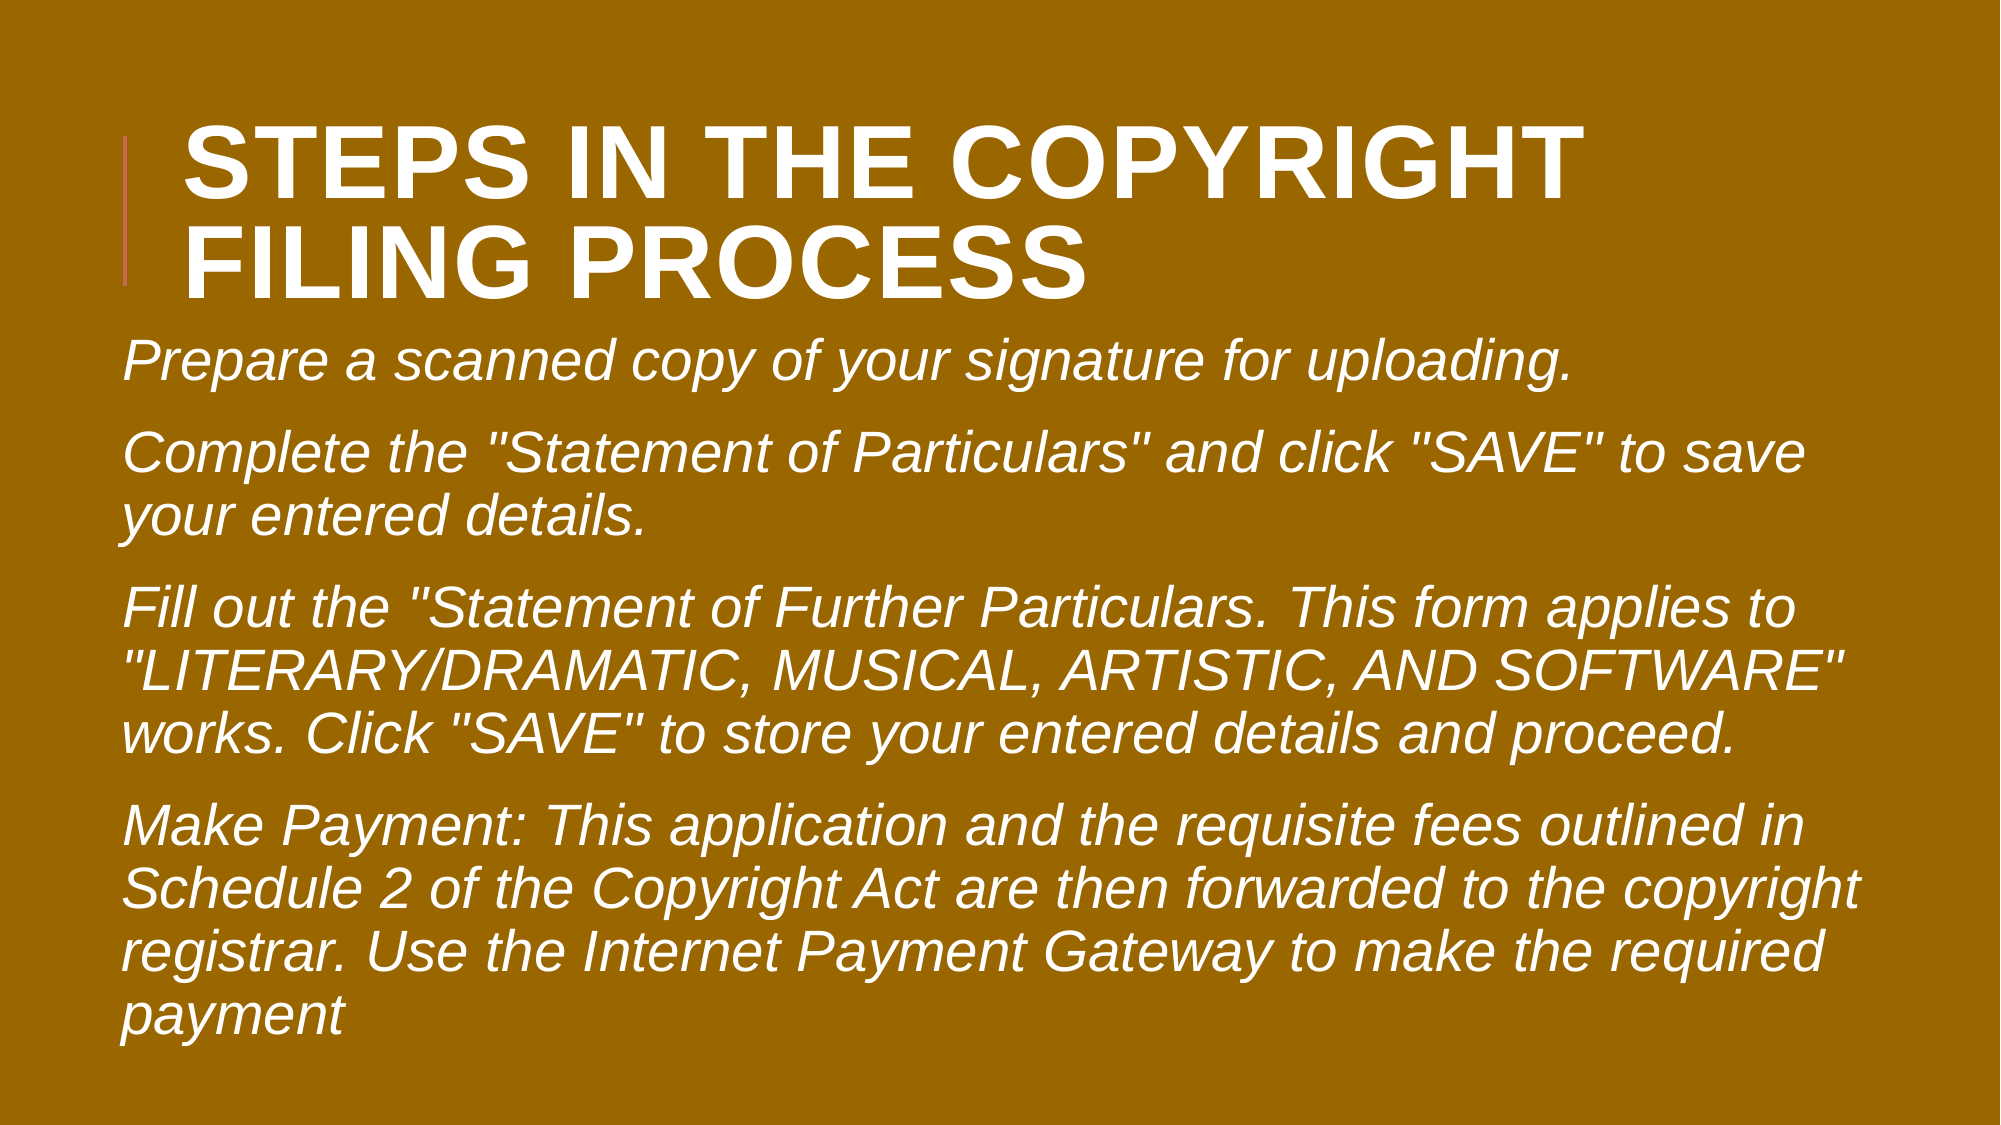

# Steps in the copyright filing process
Prepare a scanned copy of your signature for uploading.
Complete the "Statement of Particulars" and click "SAVE" to save your entered details.
Fill out the "Statement of Further Particulars. This form applies to "LITERARY/DRAMATIC, MUSICAL, ARTISTIC, AND SOFTWARE" works. Click "SAVE" to store your entered details and proceed.
Make Payment: This application and the requisite fees outlined in Schedule 2 of the Copyright Act are then forwarded to the copyright registrar. Use the Internet Payment Gateway to make the required payment